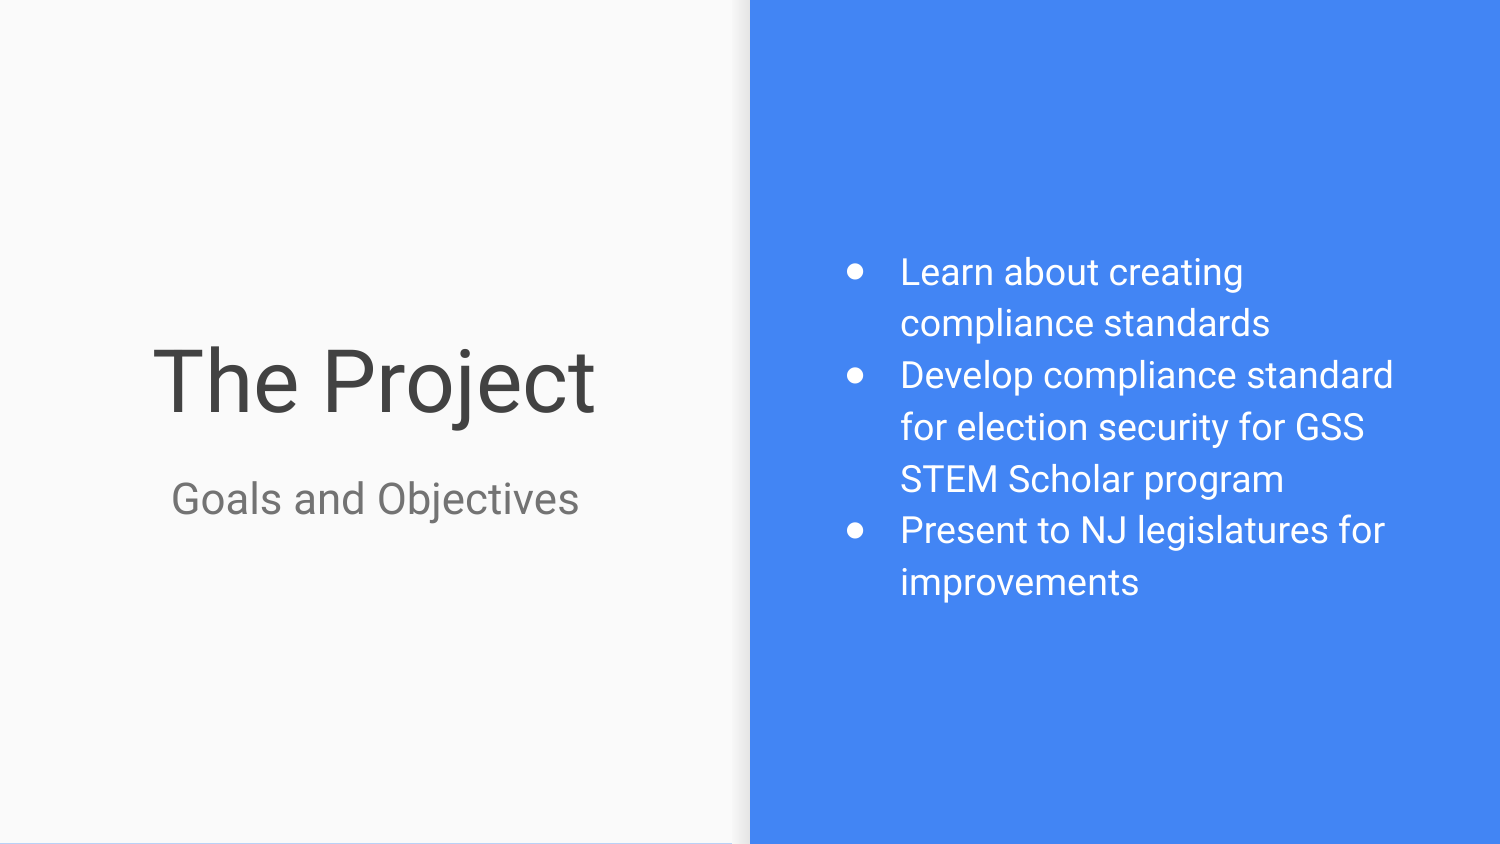

Learn about creating compliance standards
Develop compliance standard for election security for GSS STEM Scholar program
Present to NJ legislatures for improvements
# The Project
Goals and Objectives